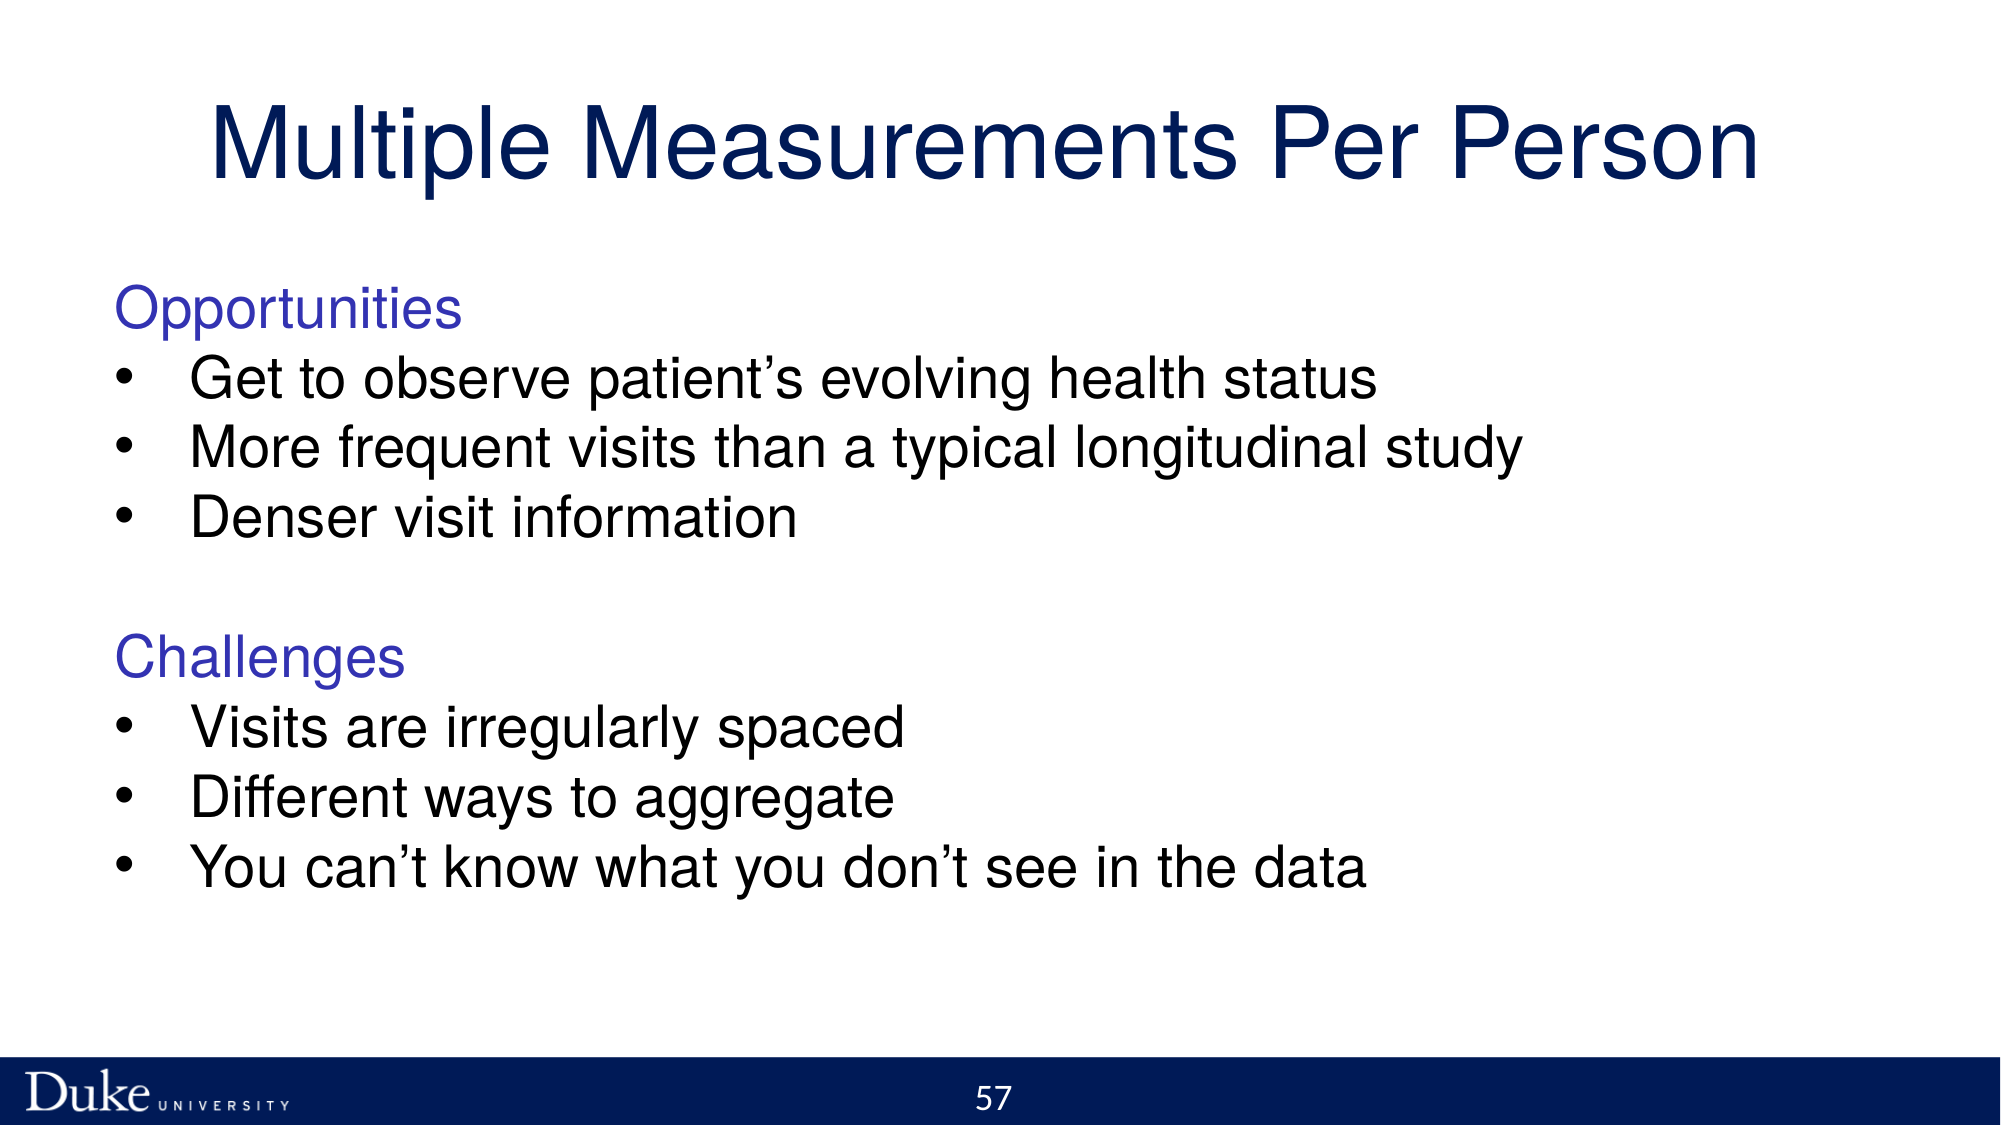

# Multiple Measurements Per Person
Opportunities
Get to observe patient’s evolving health status
More frequent visits than a typical longitudinal study
Denser visit information

Challenges
Visits are irregularly spaced
Different ways to aggregate
You can’t know what you don’t see in the data

57